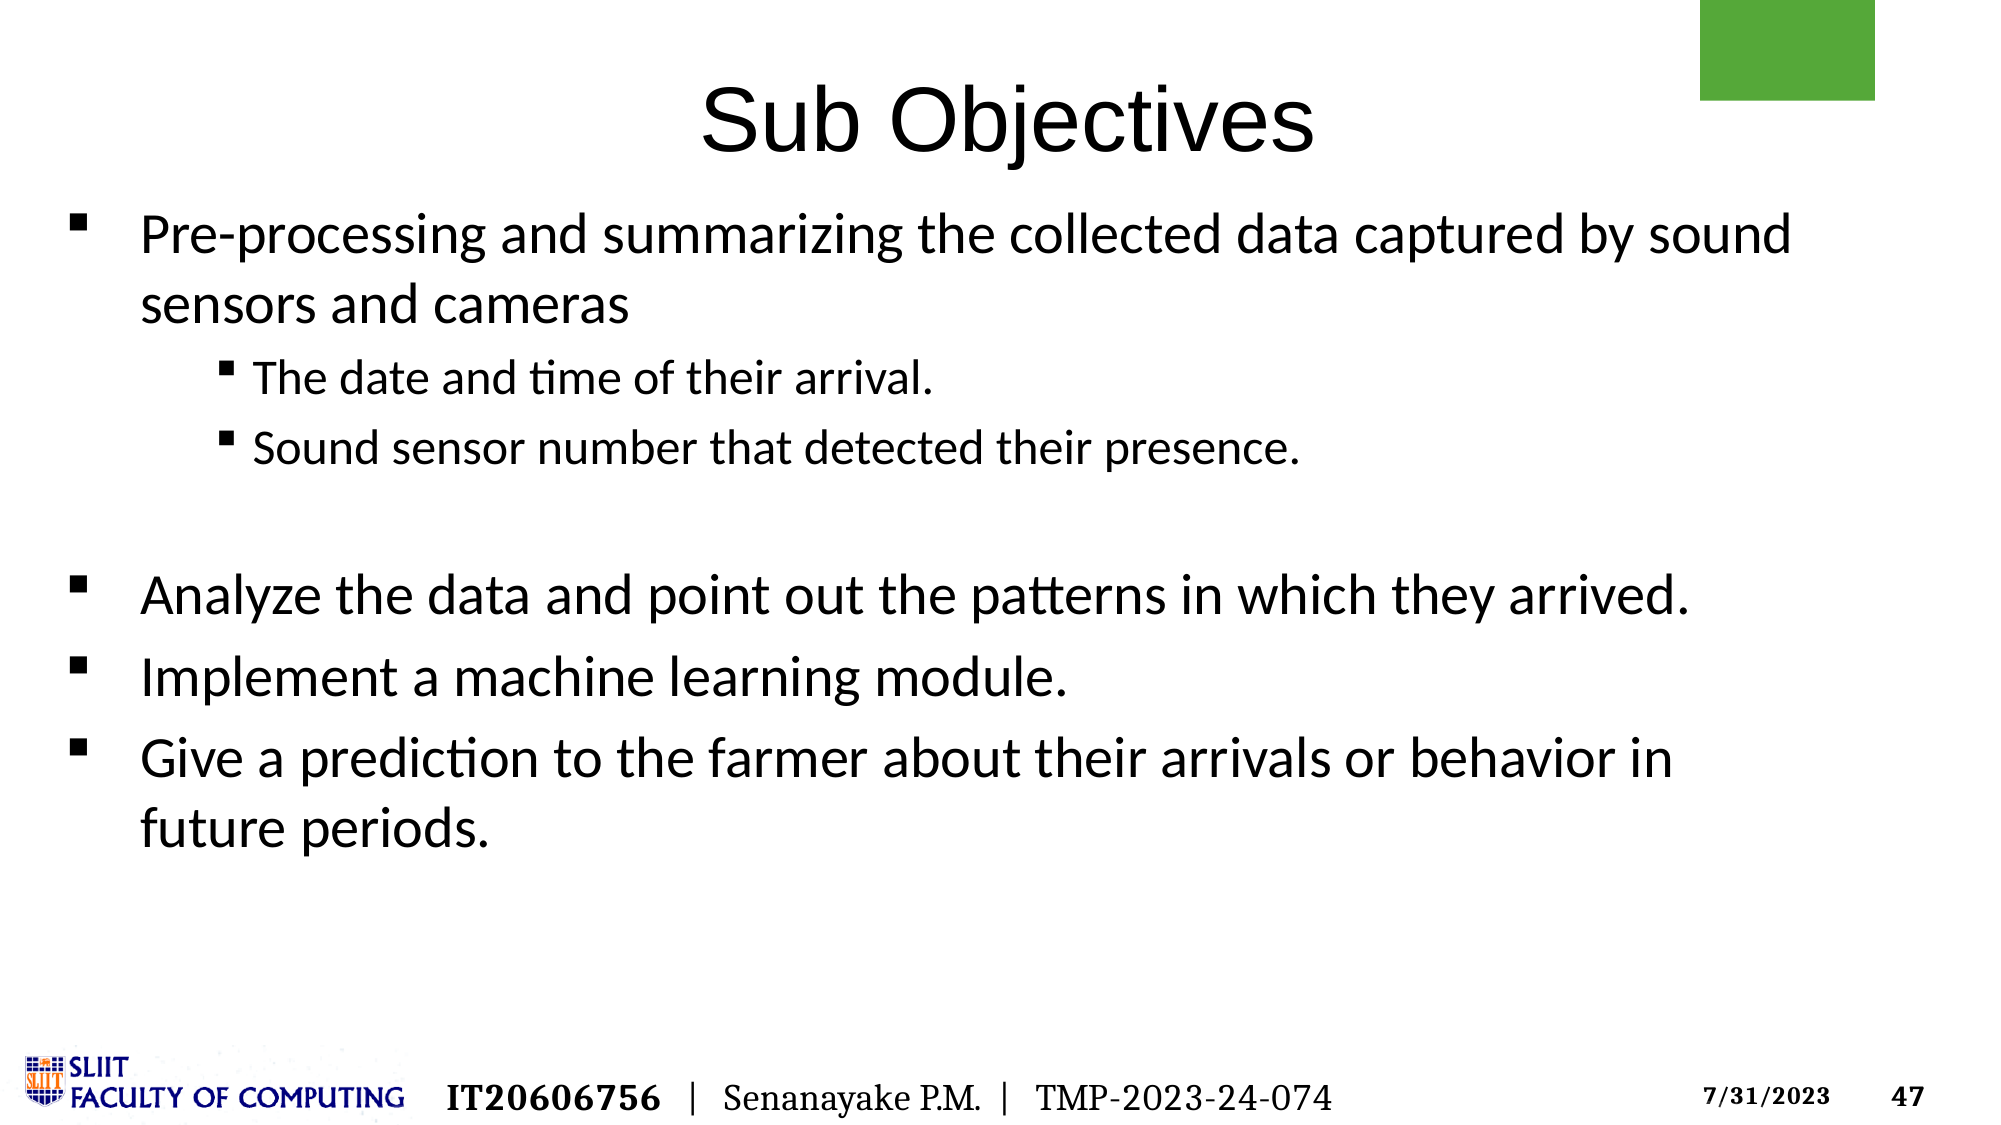

# Sub Objectives
Pre-processing and summarizing the collected data captured by sound sensors and cameras
The date and time of their arrival.
Sound sensor number that detected their presence.

Analyze the data and point out the patterns in which they arrived.
Implement a machine learning module.
Give a prediction to the farmer about their arrivals or behavior in future periods.

IT20606756   |   Senanayake P.M.  |   TMP-2023-24-074